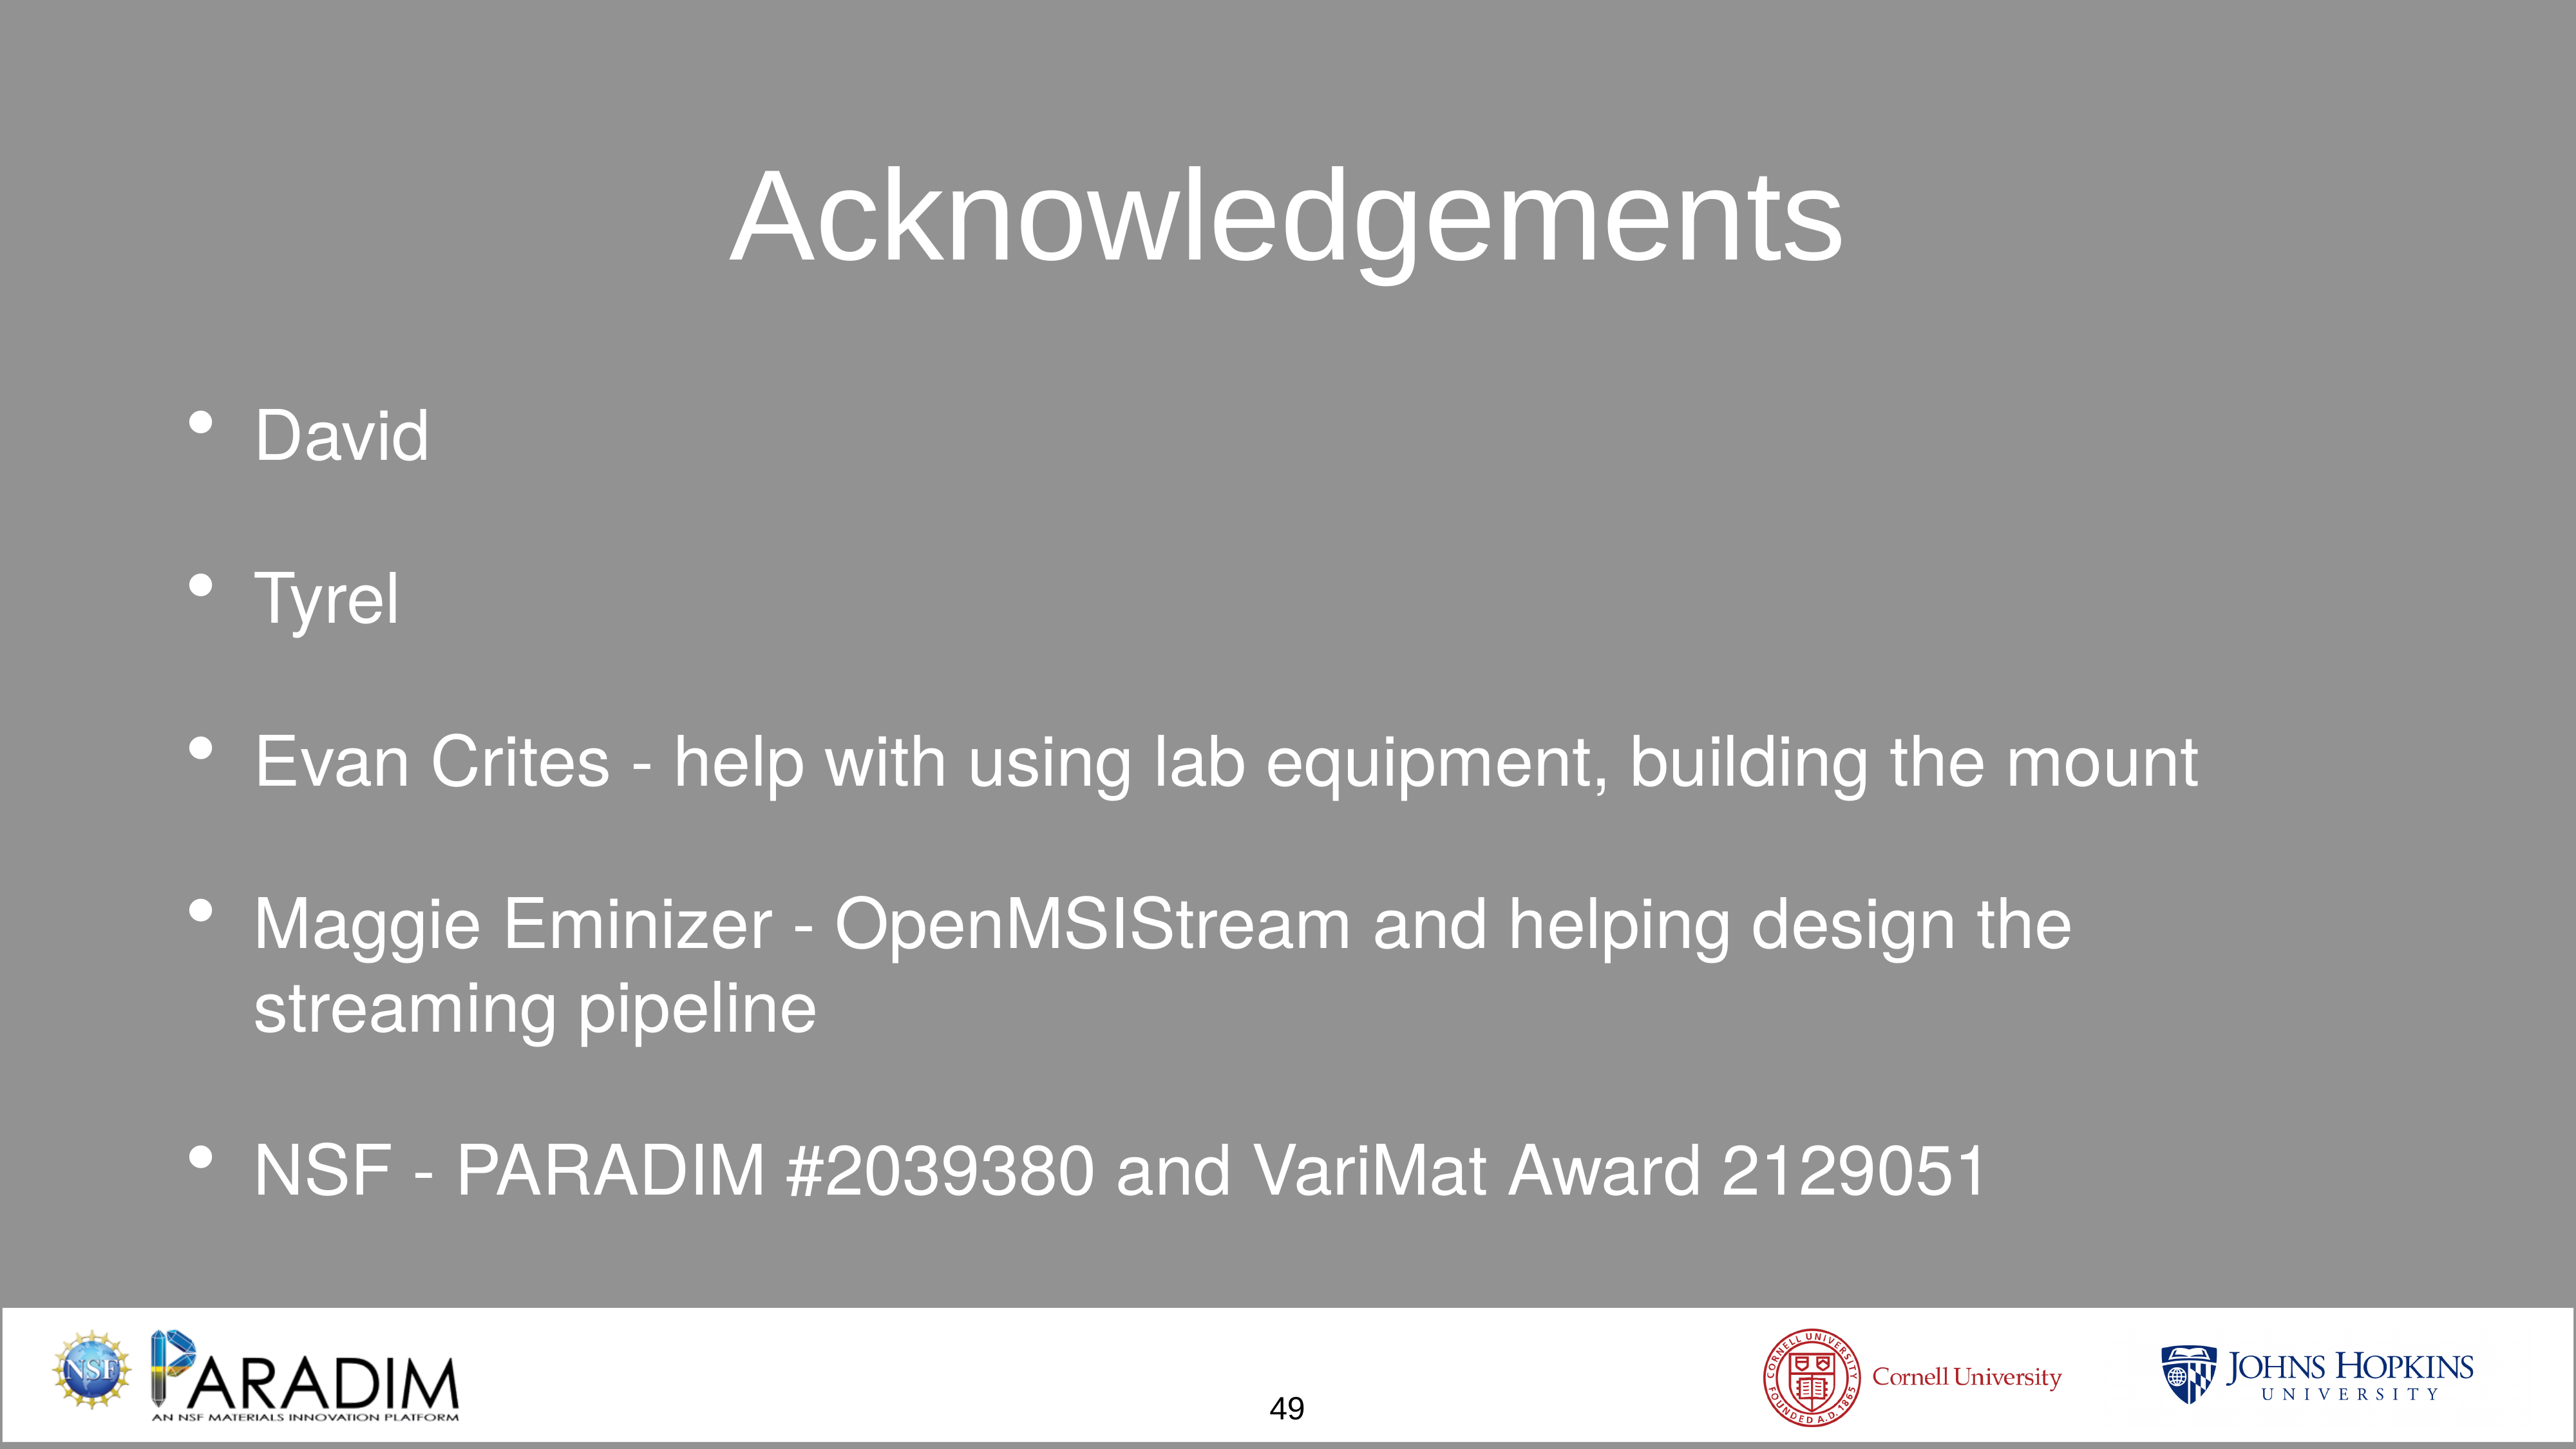

Acknowledgements
David
Tyrel
Evan Crites - help with using lab equipment, building the mount
Maggie Eminizer - OpenMSIStream and helping design the streaming pipeline
NSF - PARADIM #2039380 and VariMat Award 2129051
49